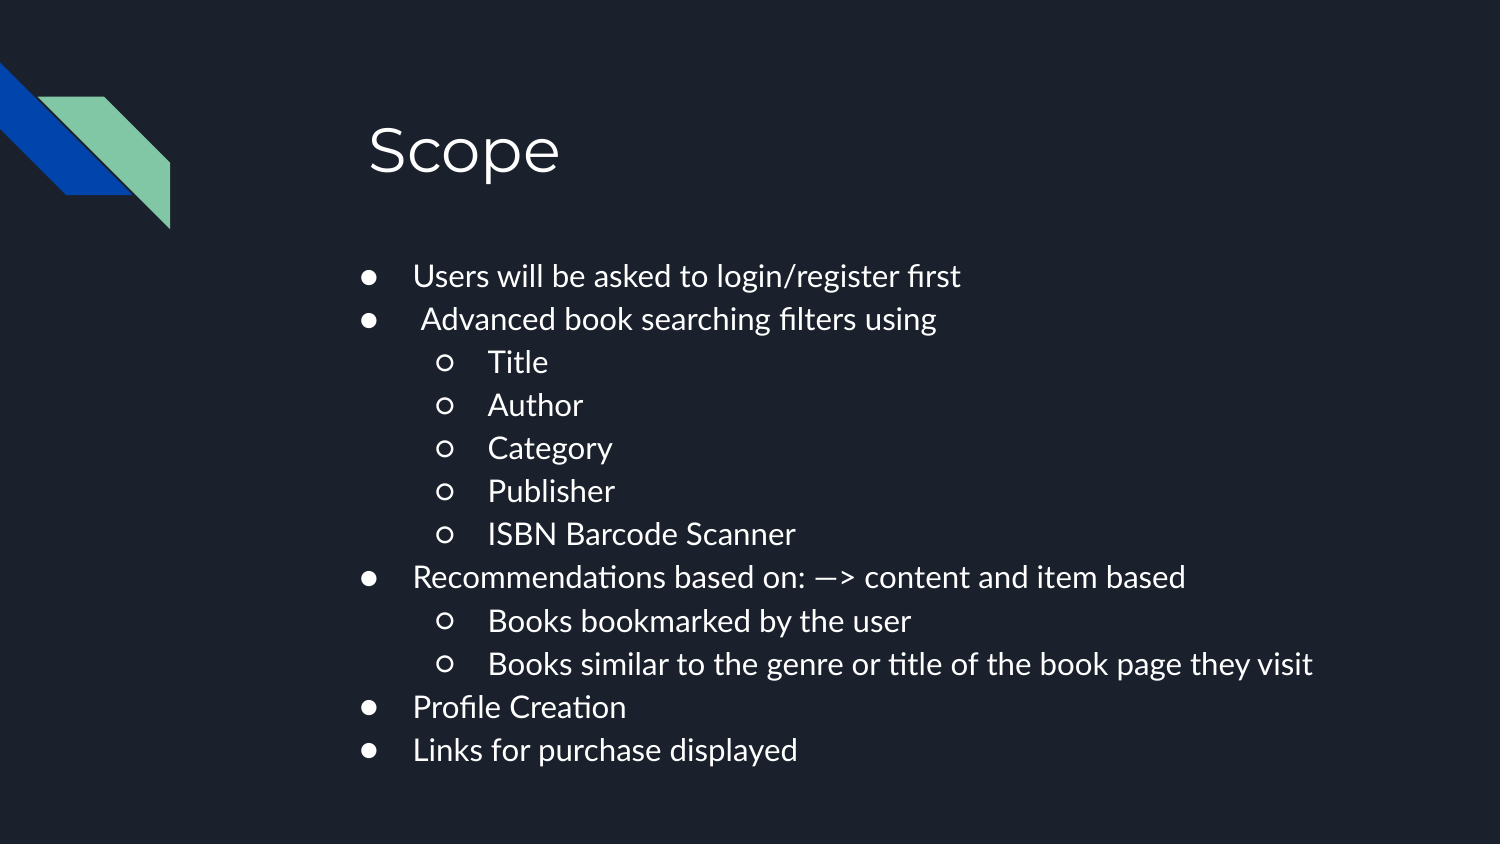

# Scope
Users will be asked to login/register first
 Advanced book searching filters using
Title
Author
Category
Publisher
ISBN Barcode Scanner
Recommendations based on: —> content and item based
Books bookmarked by the user
Books similar to the genre or title of the book page they visit
Profile Creation
Links for purchase displayed